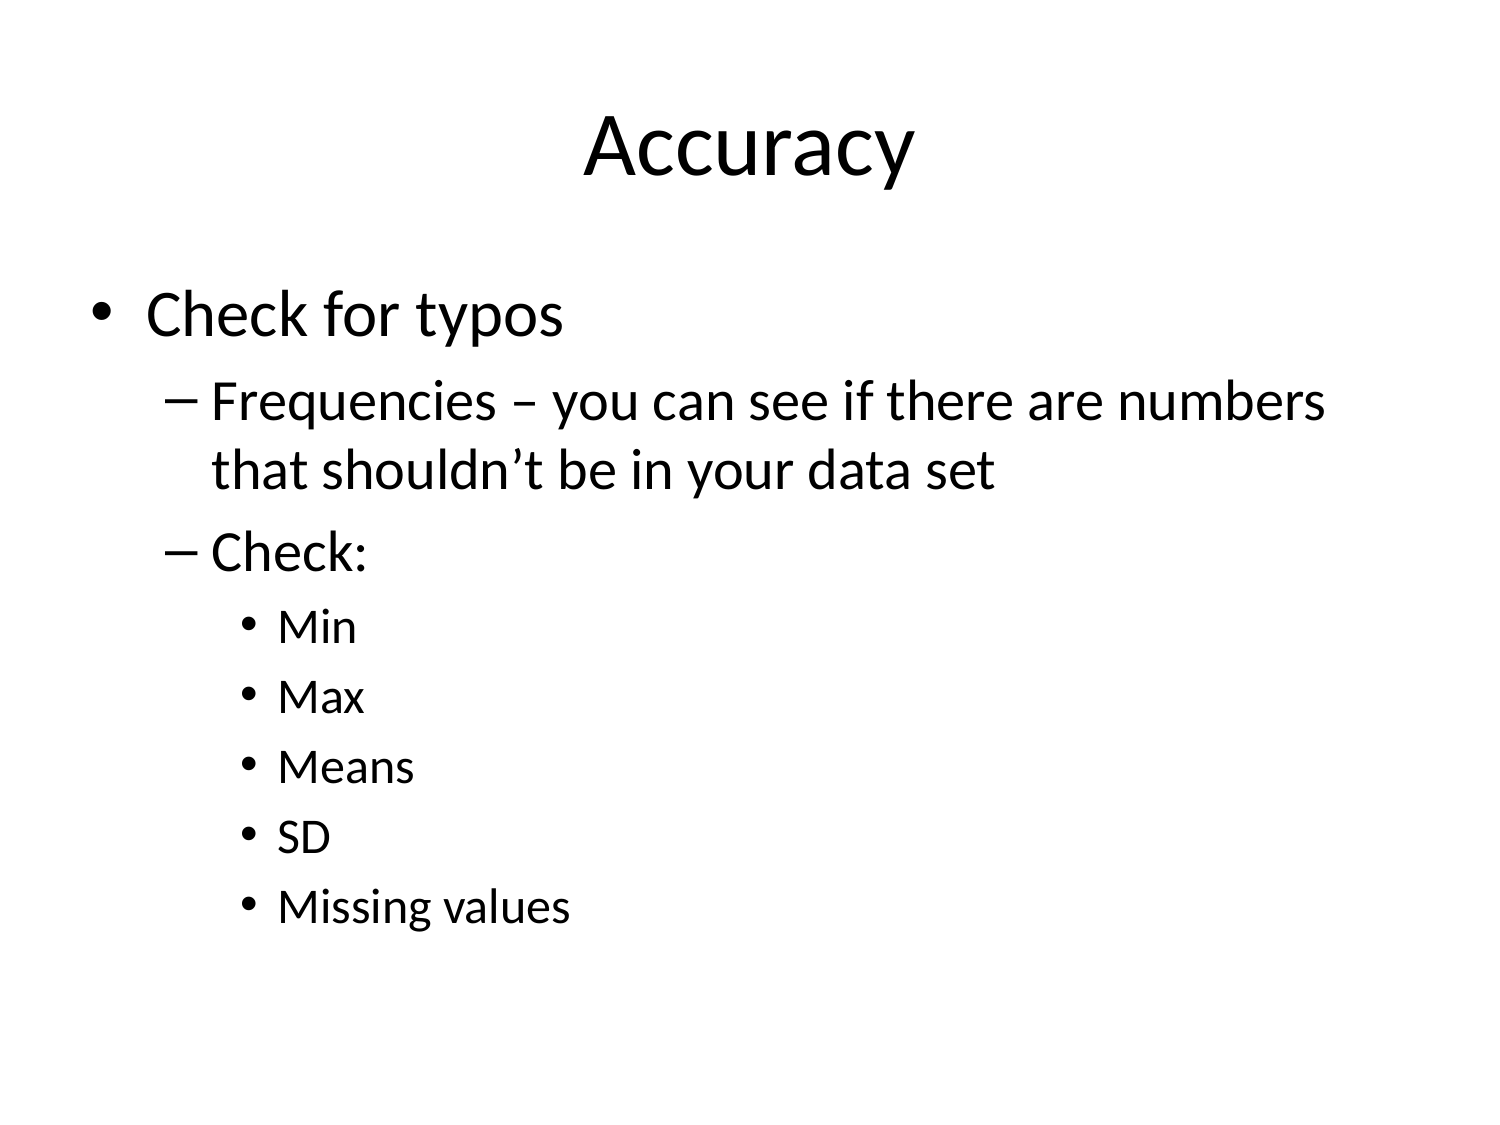

# Accuracy
Check for typos
Frequencies – you can see if there are numbers that shouldn’t be in your data set
Check:
Min
Max
Means
SD
Missing values